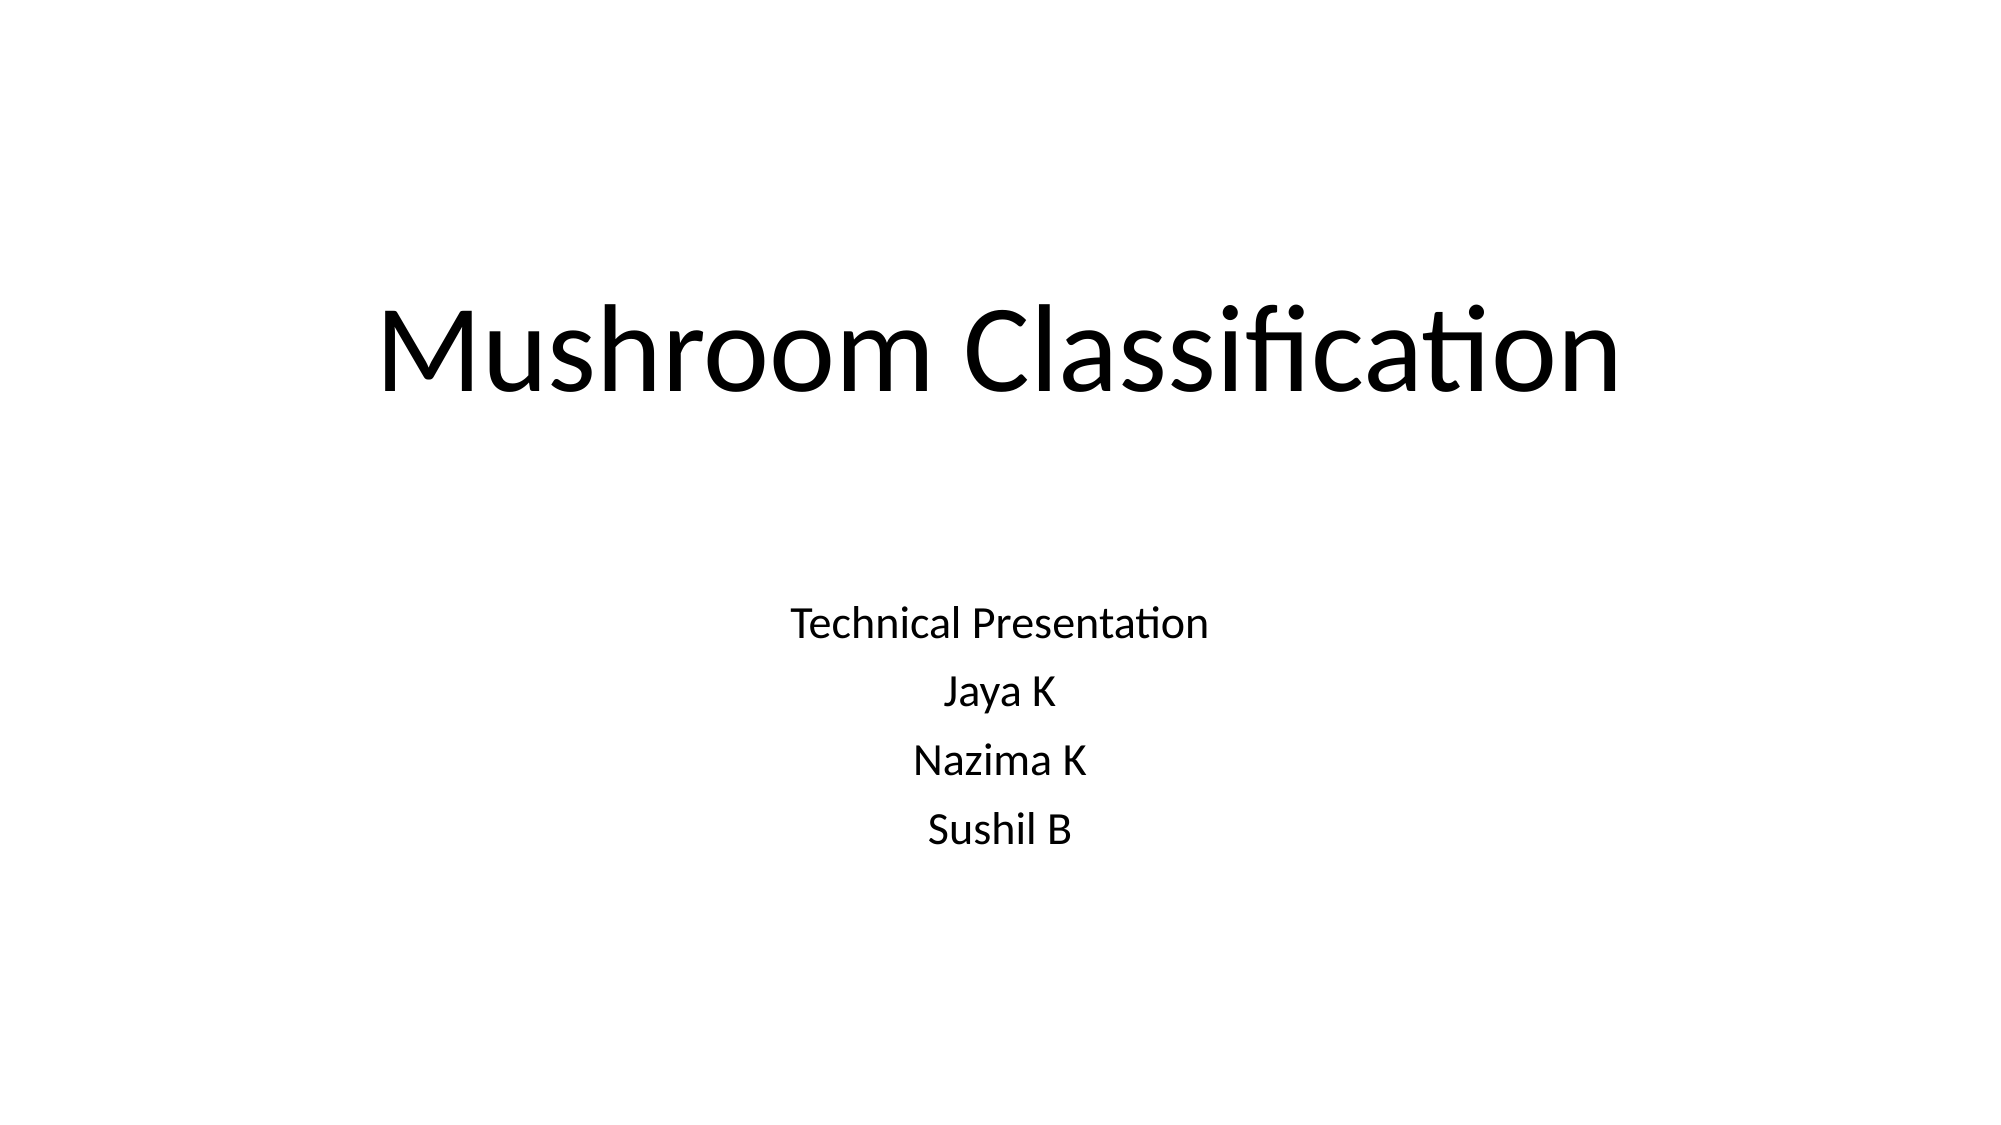

# Mushroom Classification
Technical Presentation
Jaya K
Nazima K
Sushil B